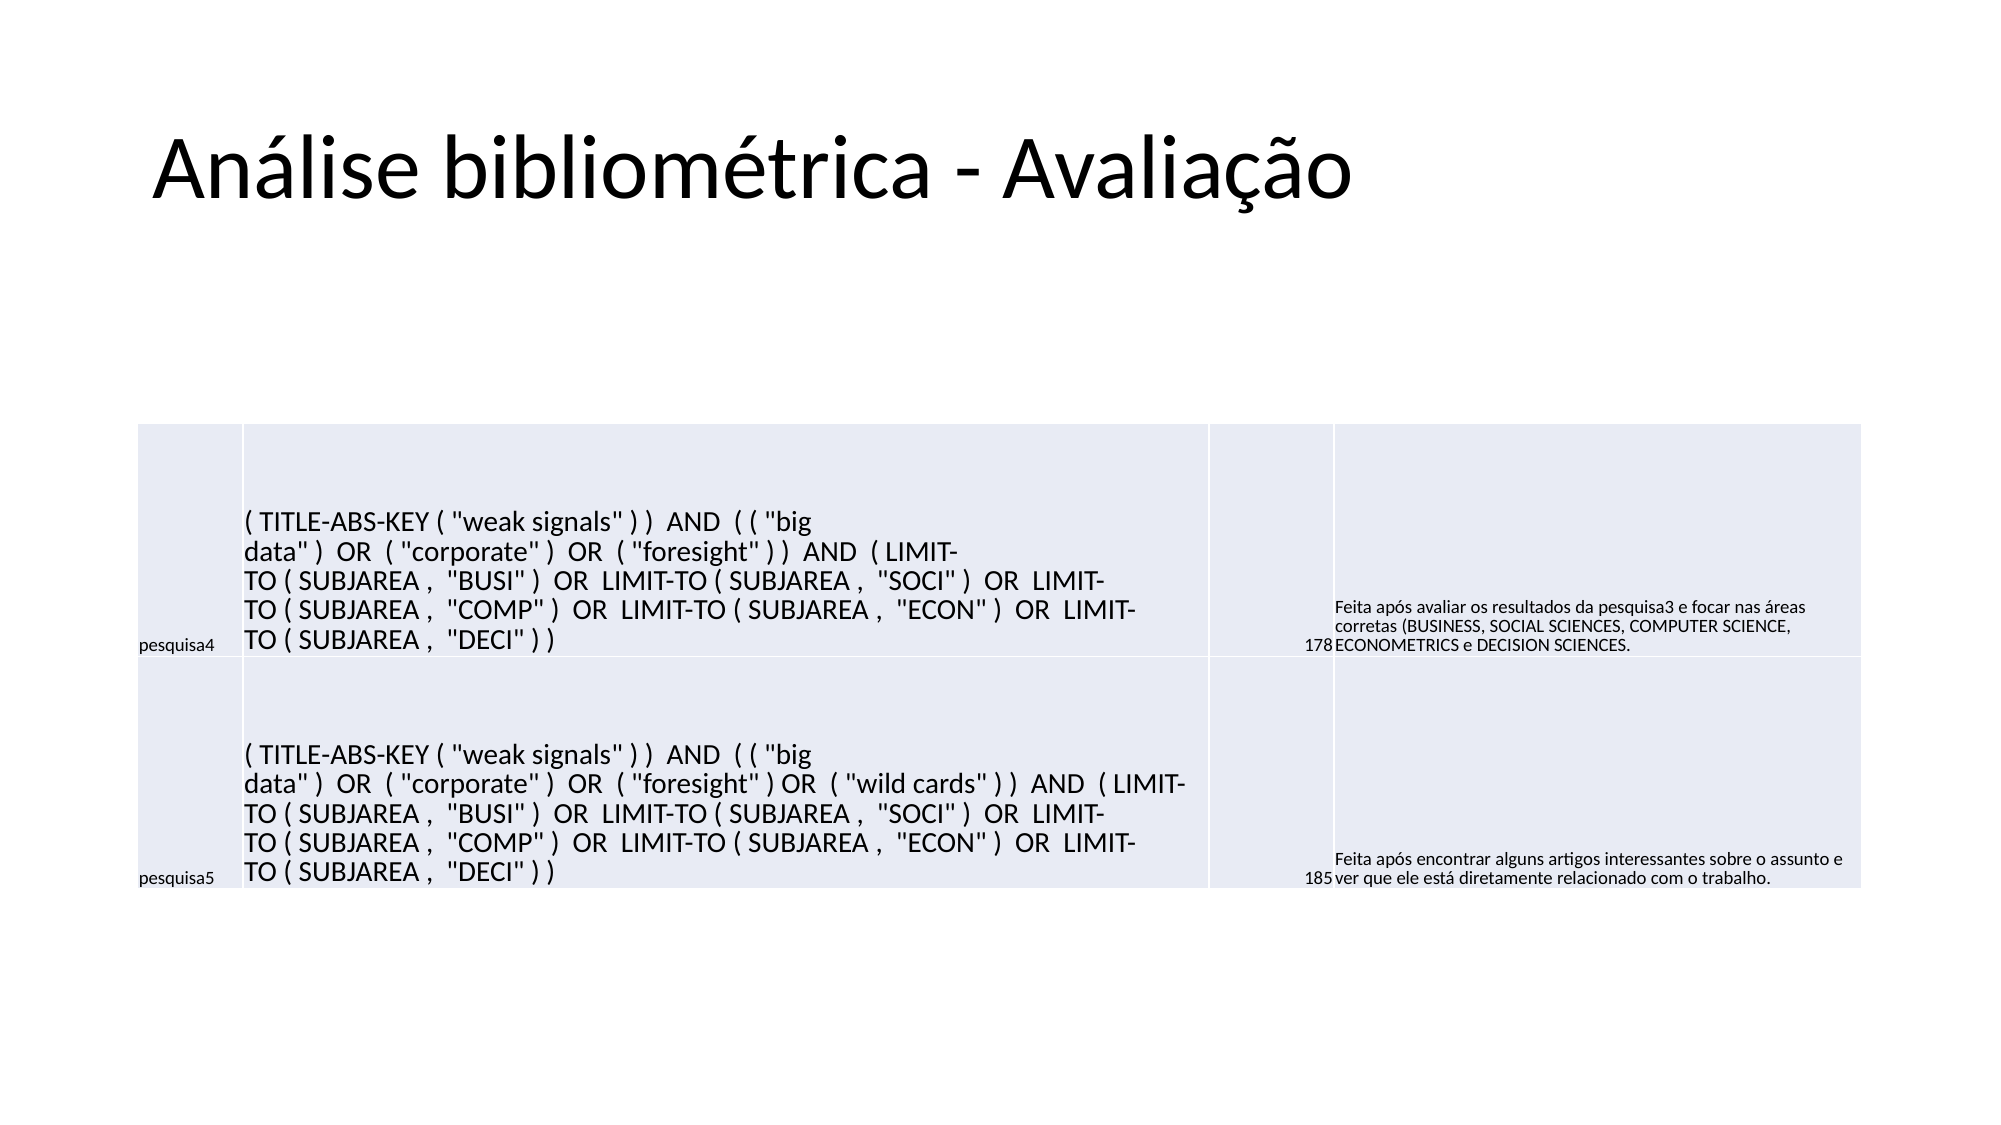

# Análise bibliométrica - Avaliação
| pesquisa4 | ( TITLE-ABS-KEY ( "weak signals" ) )  AND  ( ( "big data" )  OR  ( "corporate" )  OR  ( "foresight" ) )  AND  ( LIMIT-TO ( SUBJAREA ,  "BUSI" )  OR  LIMIT-TO ( SUBJAREA ,  "SOCI" )  OR  LIMIT-TO ( SUBJAREA ,  "COMP" )  OR  LIMIT-TO ( SUBJAREA ,  "ECON" )  OR  LIMIT-TO ( SUBJAREA ,  "DECI" ) ) | 178 | Feita após avaliar os resultados da pesquisa3 e focar nas áreas corretas (BUSINESS, SOCIAL SCIENCES, COMPUTER SCIENCE, ECONOMETRICS e DECISION SCIENCES. |
| --- | --- | --- | --- |
| pesquisa5 | ( TITLE-ABS-KEY ( "weak signals" ) )  AND  ( ( "big data" )  OR  ( "corporate" )  OR  ( "foresight" ) OR  ( "wild cards" ) )  AND  ( LIMIT-TO ( SUBJAREA ,  "BUSI" )  OR  LIMIT-TO ( SUBJAREA ,  "SOCI" )  OR  LIMIT-TO ( SUBJAREA ,  "COMP" )  OR  LIMIT-TO ( SUBJAREA ,  "ECON" )  OR  LIMIT-TO ( SUBJAREA ,  "DECI" ) ) | 185 | Feita após encontrar alguns artigos interessantes sobre o assunto e ver que ele está diretamente relacionado com o trabalho. |